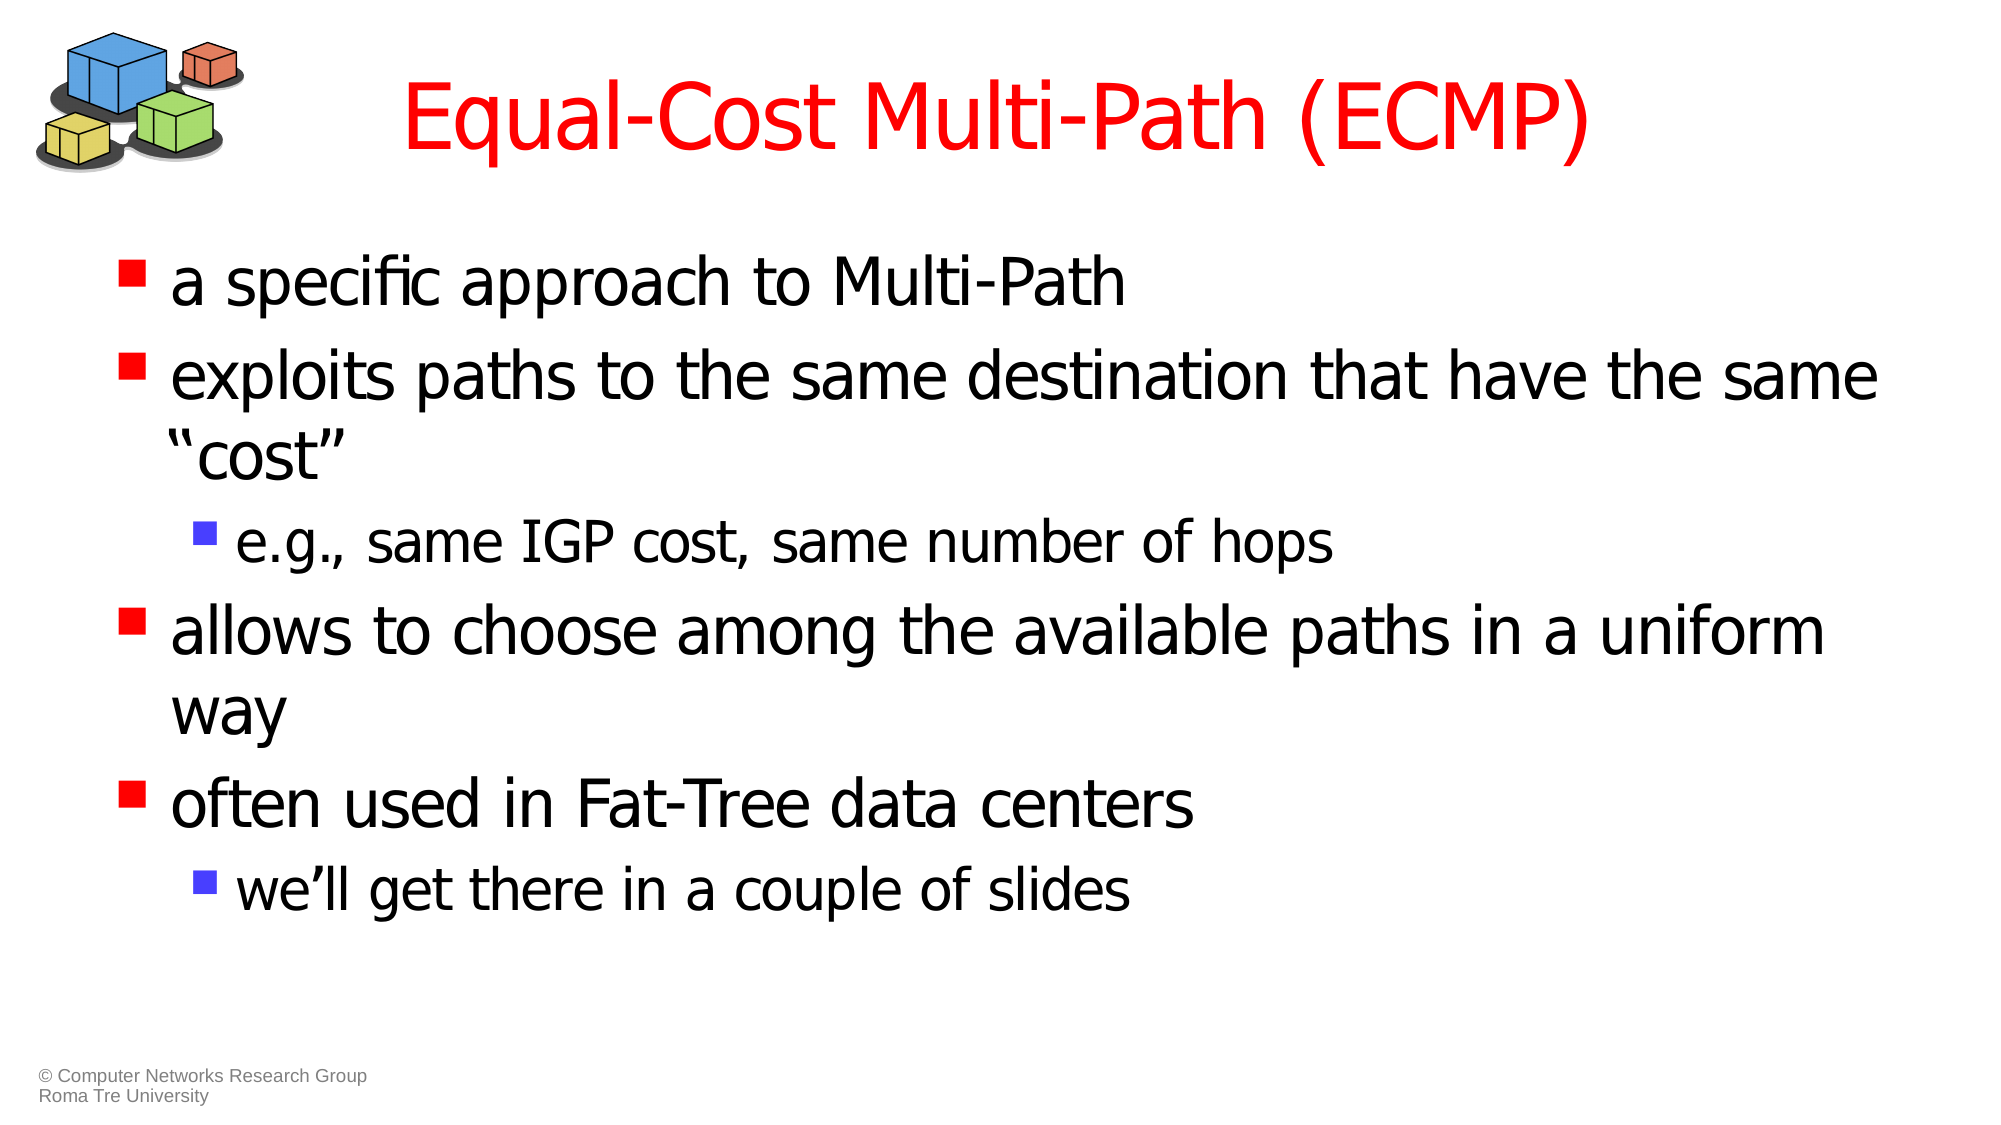

# Equal-Cost Multi-Path (ECMP)
a specific approach to Multi-Path
exploits paths to the same destination that have the same “cost”
e.g., same IGP cost, same number of hops
allows to choose among the available paths in a uniform way
often used in Fat-Tree data centers
we’ll get there in a couple of slides